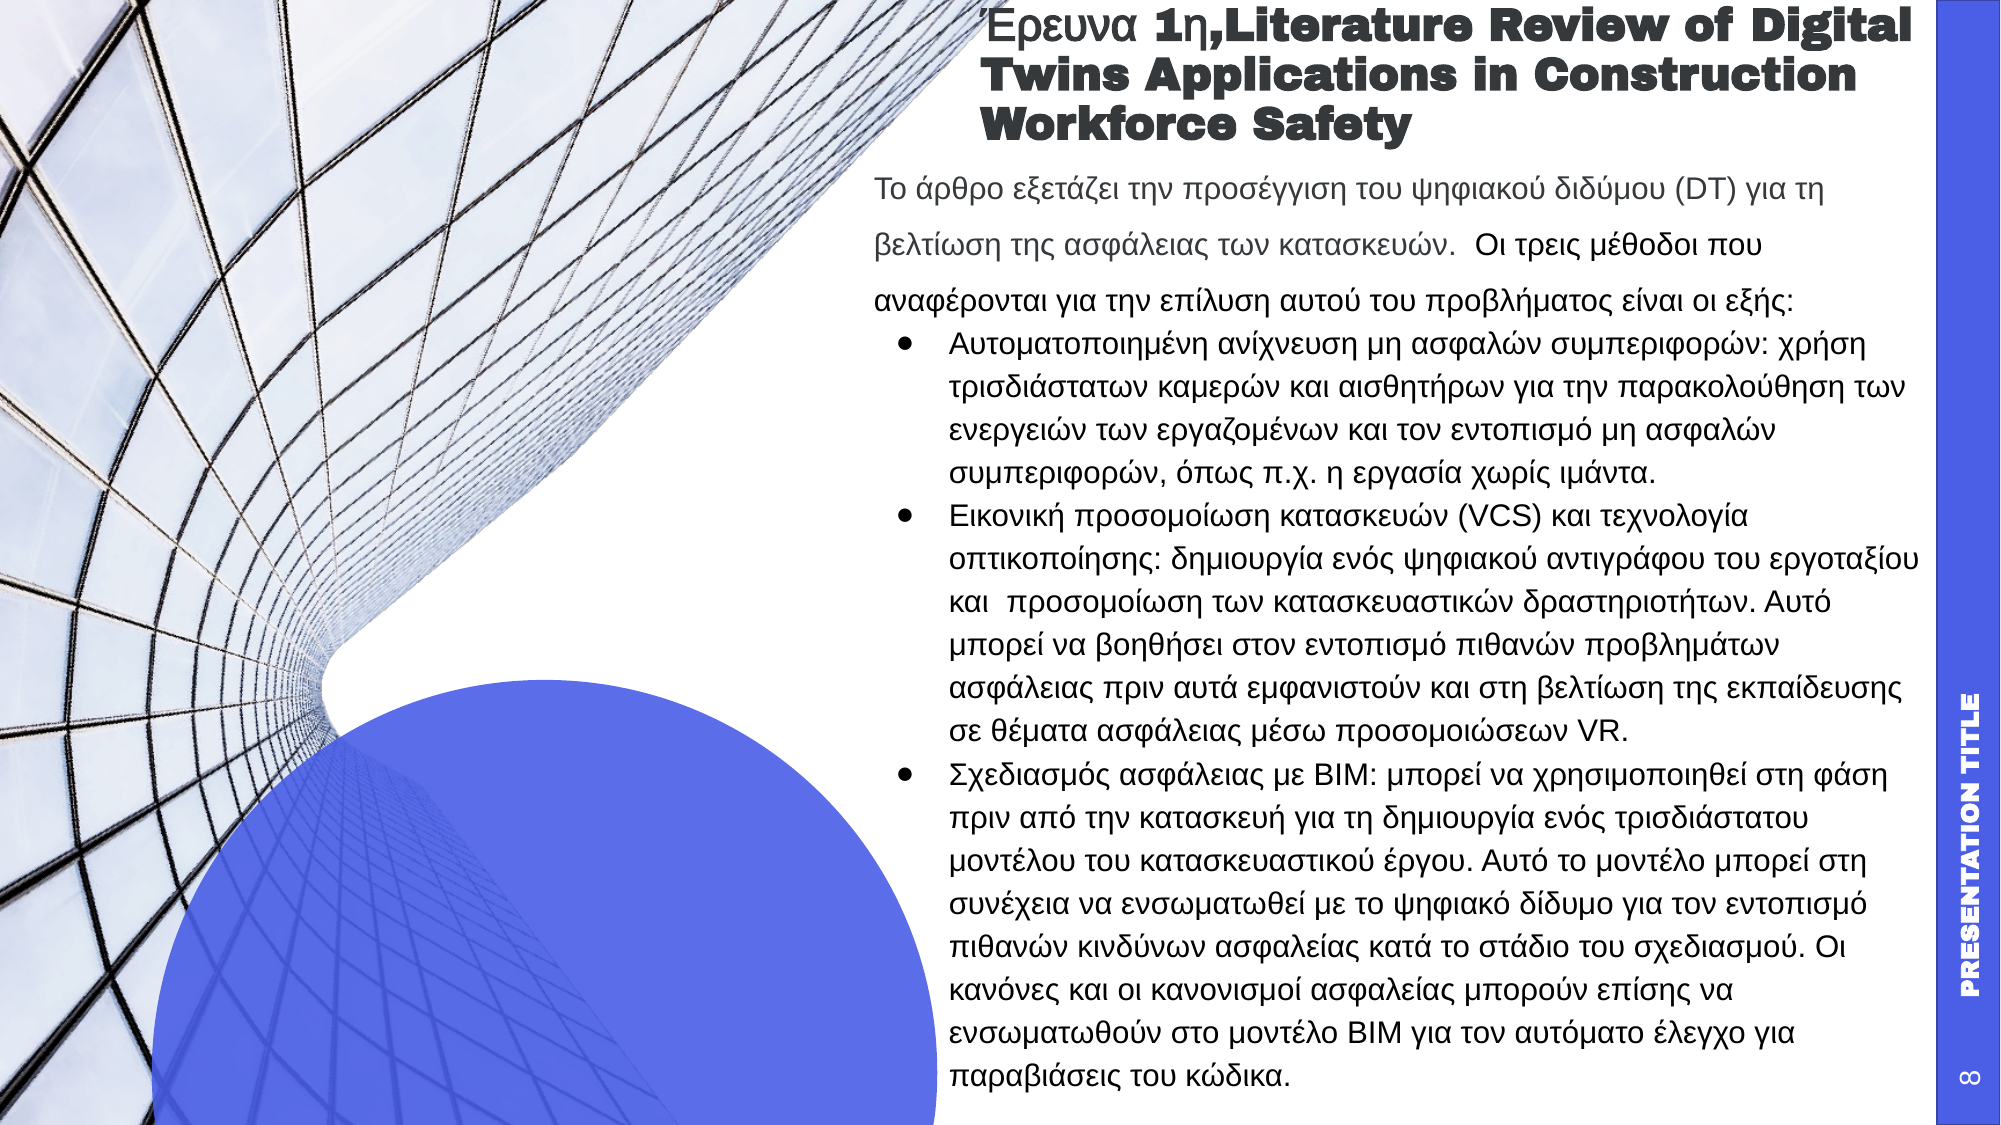

# Έρευνα 1η,Literature Review of Digital Twins Applications in Construction Workforce Safety
Το άρθρο εξετάζει την προσέγγιση του ψηφιακού διδύμου (DT) για τη βελτίωση της ασφάλειας των κατασκευών.  Οι τρεις μέθοδοι που αναφέρονται για την επίλυση αυτού του προβλήματος είναι οι εξής:
Αυτοματοποιημένη ανίχνευση μη ασφαλών συμπεριφορών: χρήση τρισδιάστατων καμερών και αισθητήρων για την παρακολούθηση των ενεργειών των εργαζομένων και τον εντοπισμό μη ασφαλών συμπεριφορών, όπως π.χ. η εργασία χωρίς ιμάντα.
Εικονική προσομοίωση κατασκευών (VCS) και τεχνολογία οπτικοποίησης: δημιουργία ενός ψηφιακού αντιγράφου του εργοταξίου και  προσομοίωση των κατασκευαστικών δραστηριοτήτων. Αυτό μπορεί να βοηθήσει στον εντοπισμό πιθανών προβλημάτων ασφάλειας πριν αυτά εμφανιστούν και στη βελτίωση της εκπαίδευσης σε θέματα ασφάλειας μέσω προσομοιώσεων VR.
Σχεδιασμός ασφάλειας με BIM: μπορεί να χρησιμοποιηθεί στη φάση πριν από την κατασκευή για τη δημιουργία ενός τρισδιάστατου μοντέλου του κατασκευαστικού έργου. Αυτό το μοντέλο μπορεί στη συνέχεια να ενσωματωθεί με το ψηφιακό δίδυμο για τον εντοπισμό πιθανών κινδύνων ασφαλείας κατά το στάδιο του σχεδιασμού. Οι κανόνες και οι κανονισμοί ασφαλείας μπορούν επίσης να ενσωματωθούν στο μοντέλο BIM για τον αυτόματο έλεγχο για παραβιάσεις του κώδικα.
PRESENTATION TITLE
8